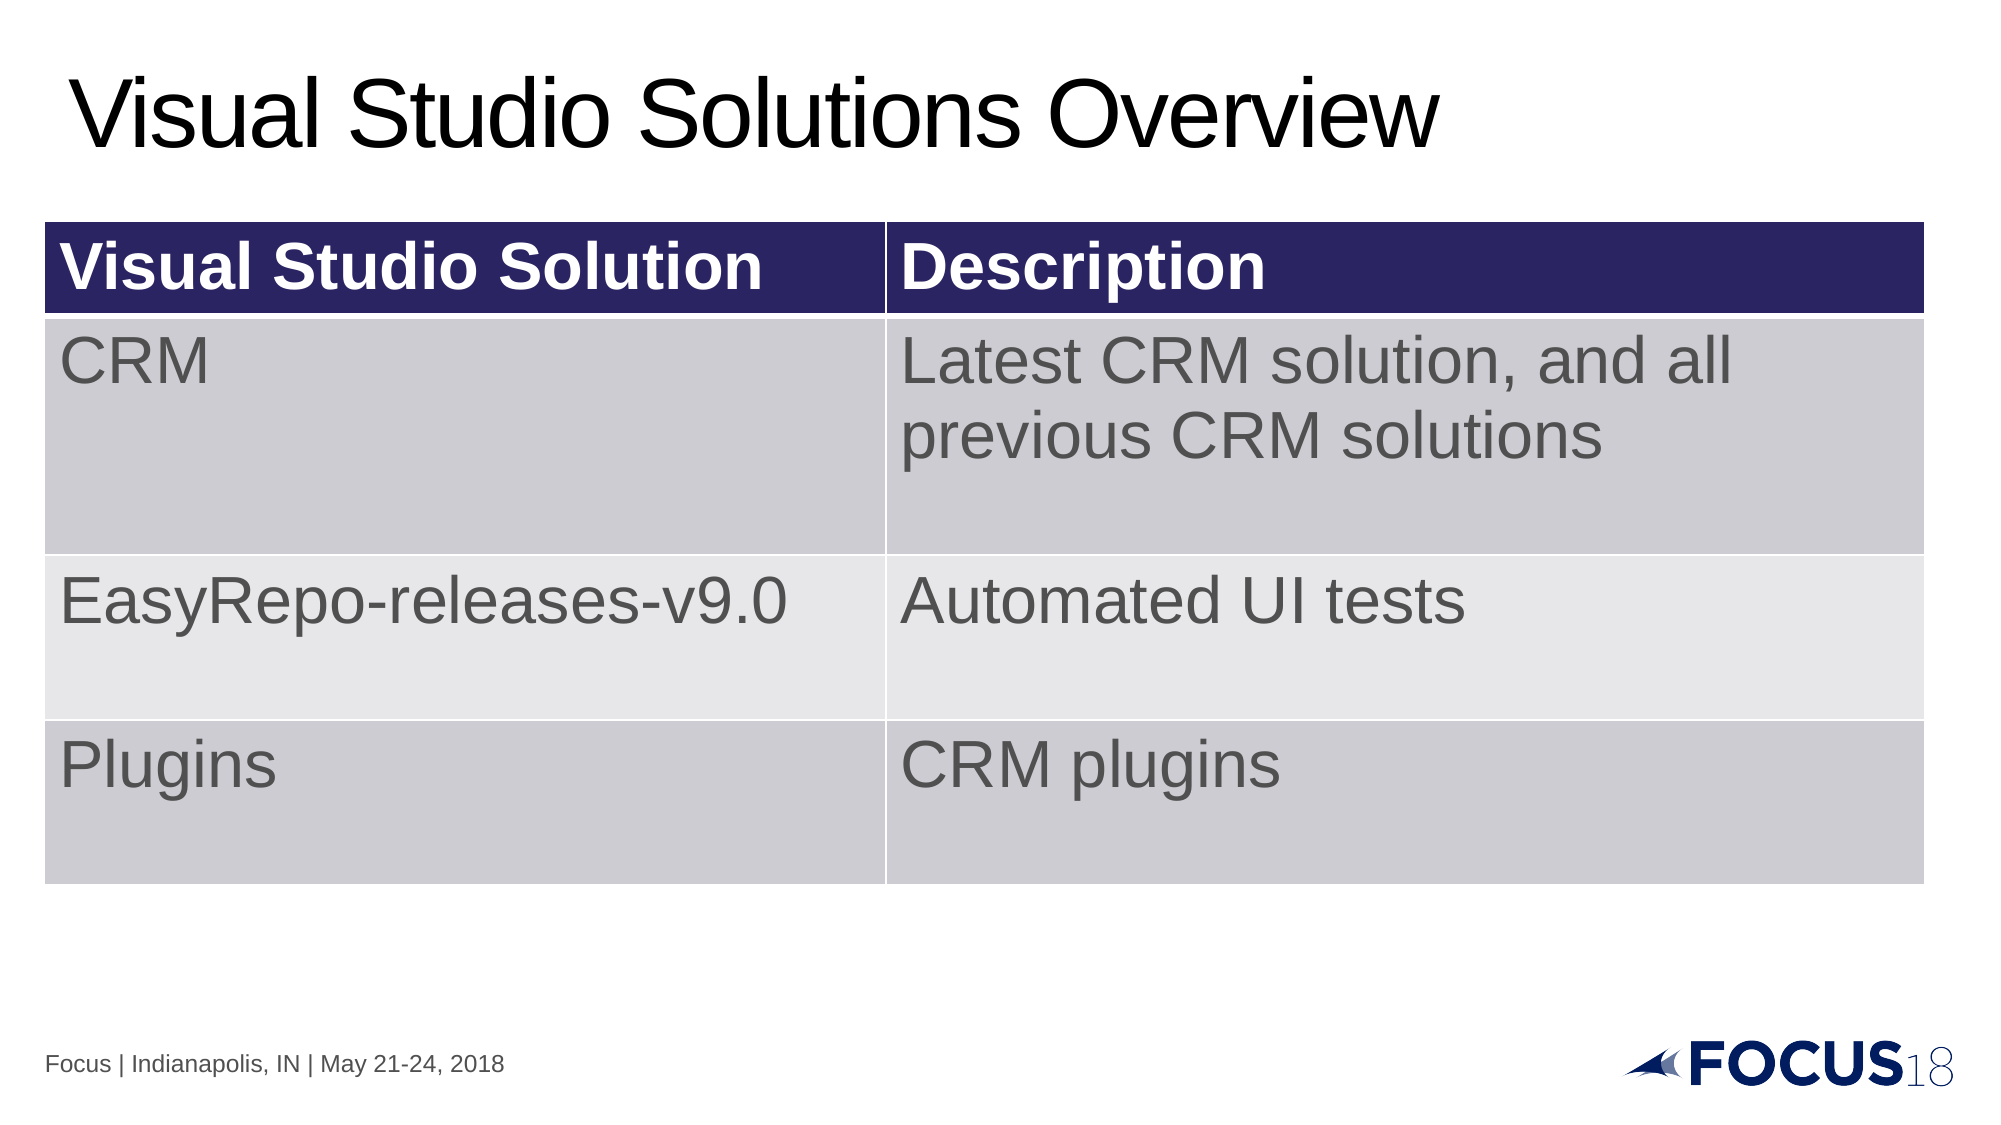

# Visual Studio Solutions Overview
| Visual Studio Solution | Description |
| --- | --- |
| CRM | Latest CRM solution, and all previous CRM solutions |
| EasyRepo-releases-v9.0 | Automated UI tests |
| Plugins | CRM plugins |